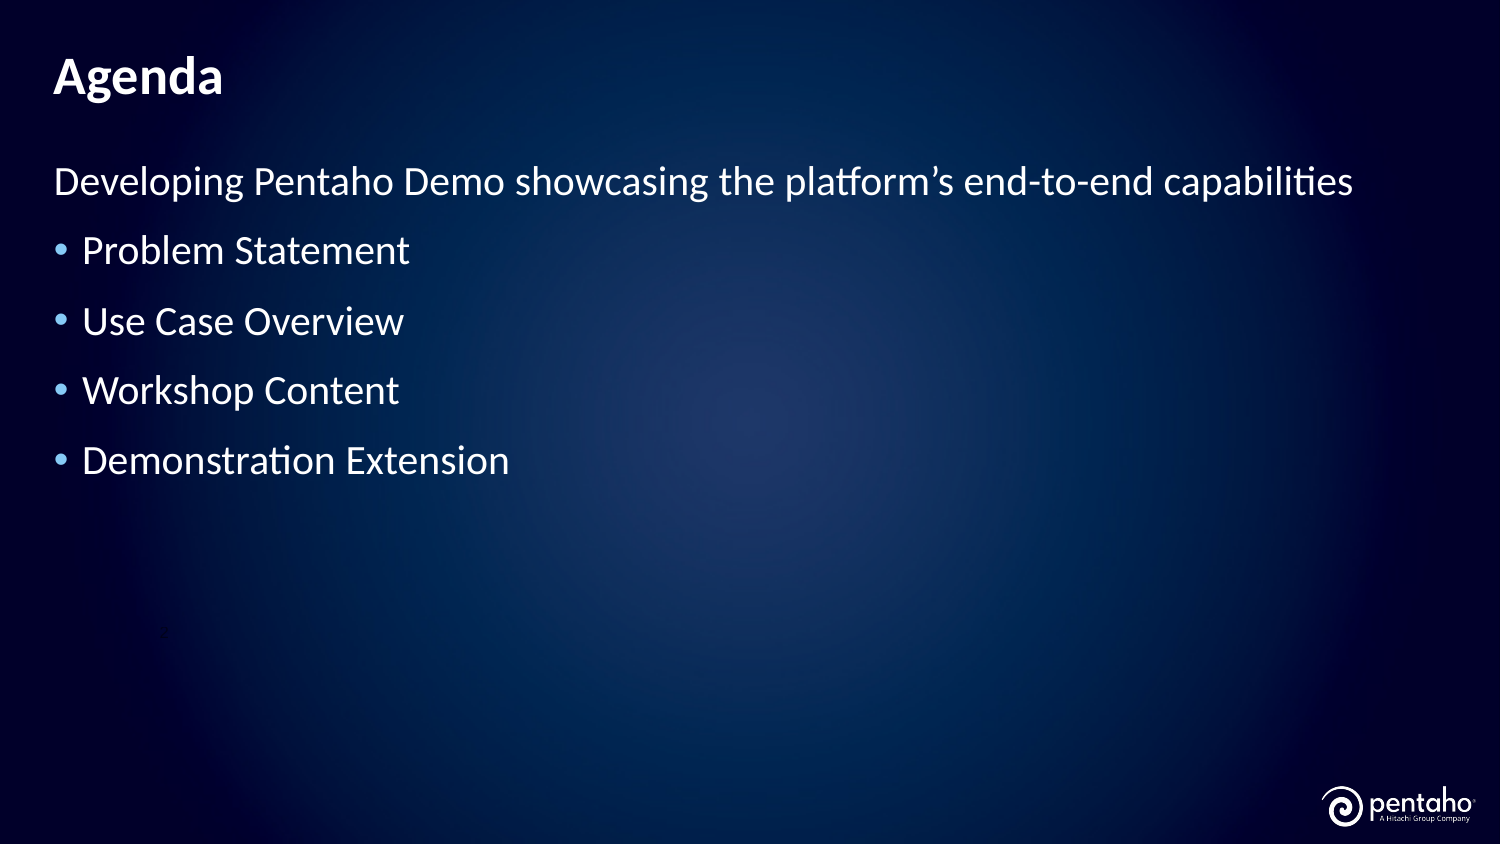

# Agenda
Developing Pentaho Demo showcasing the platform’s end-to-end capabilities
Problem Statement
Use Case Overview
Workshop Content
Demonstration Extension